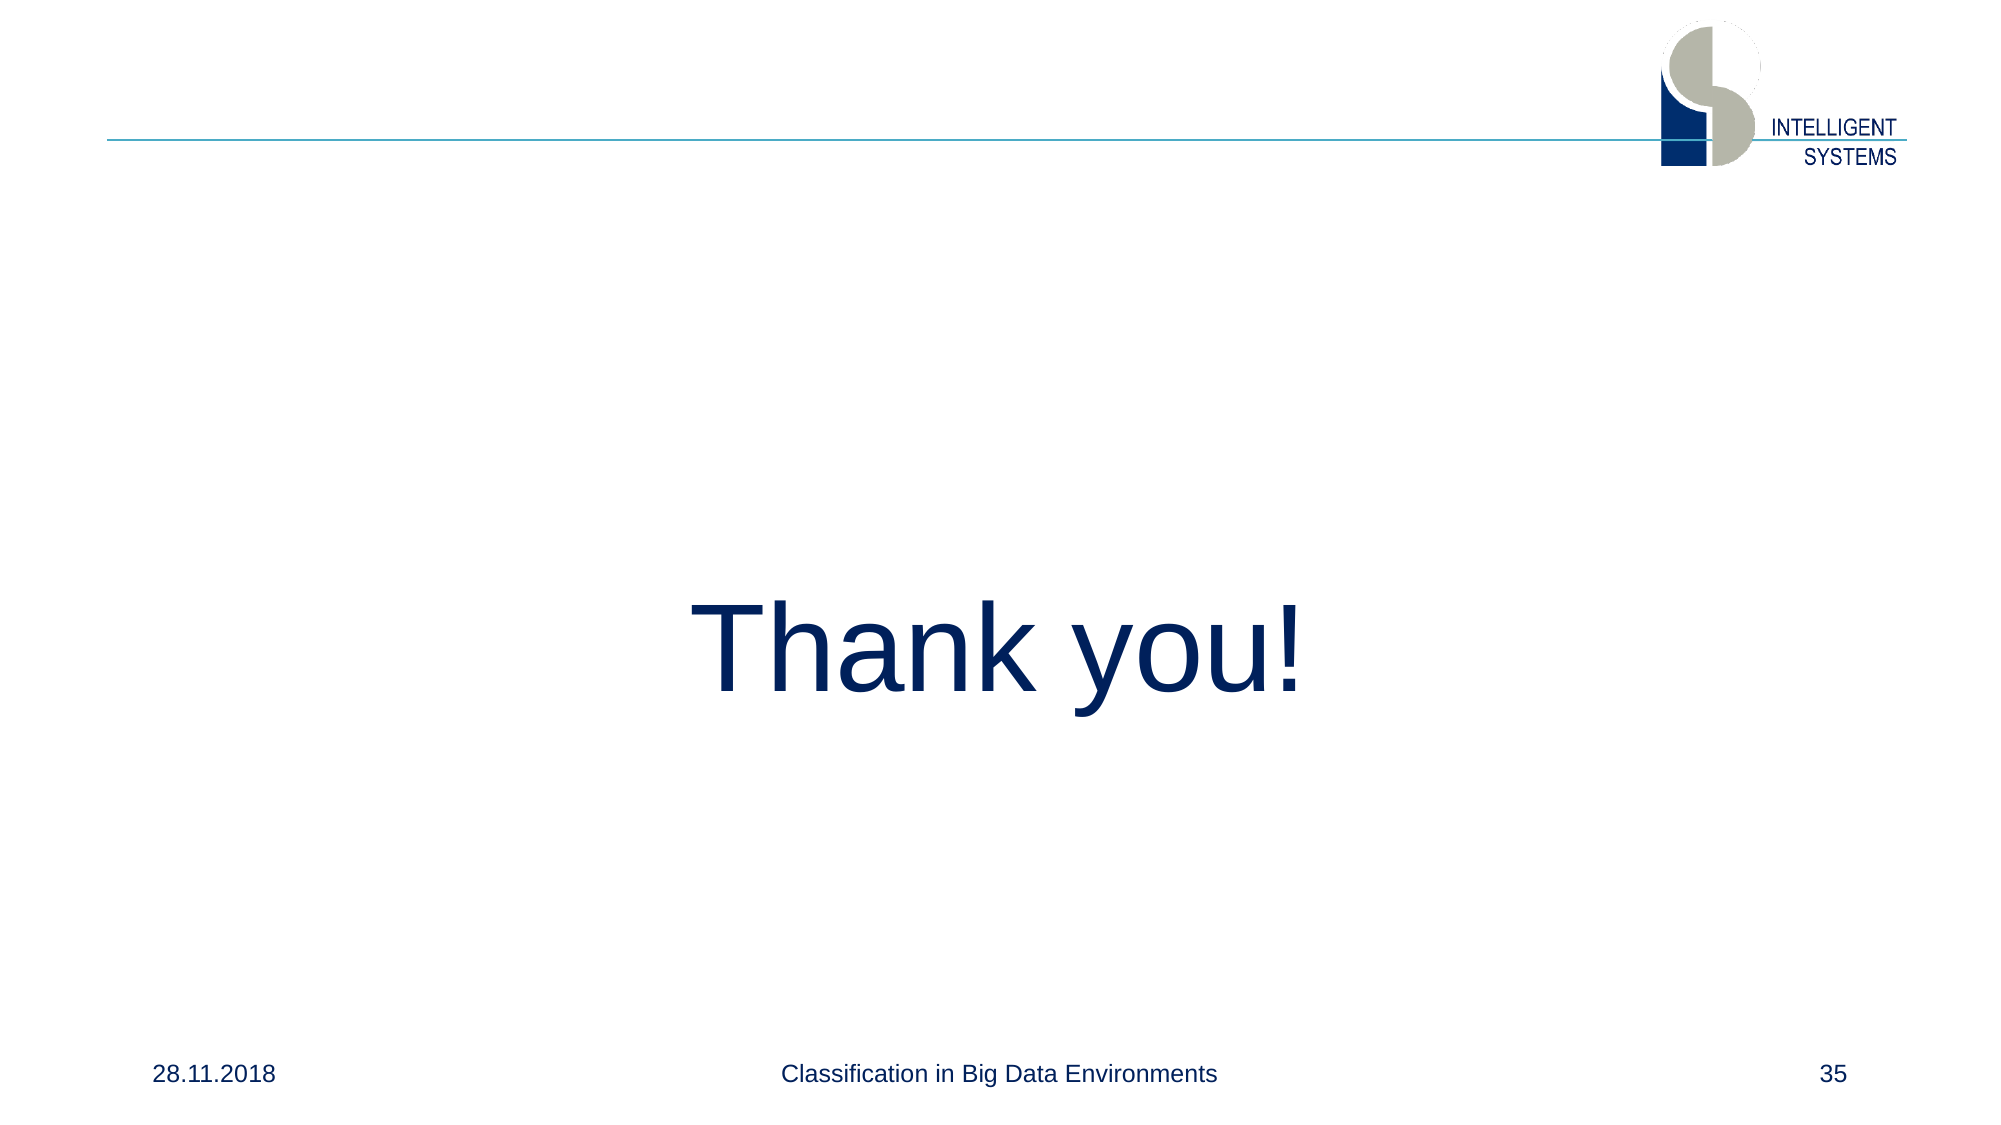

# Thank you!
28.11.2018
Classification in Big Data Environments
35